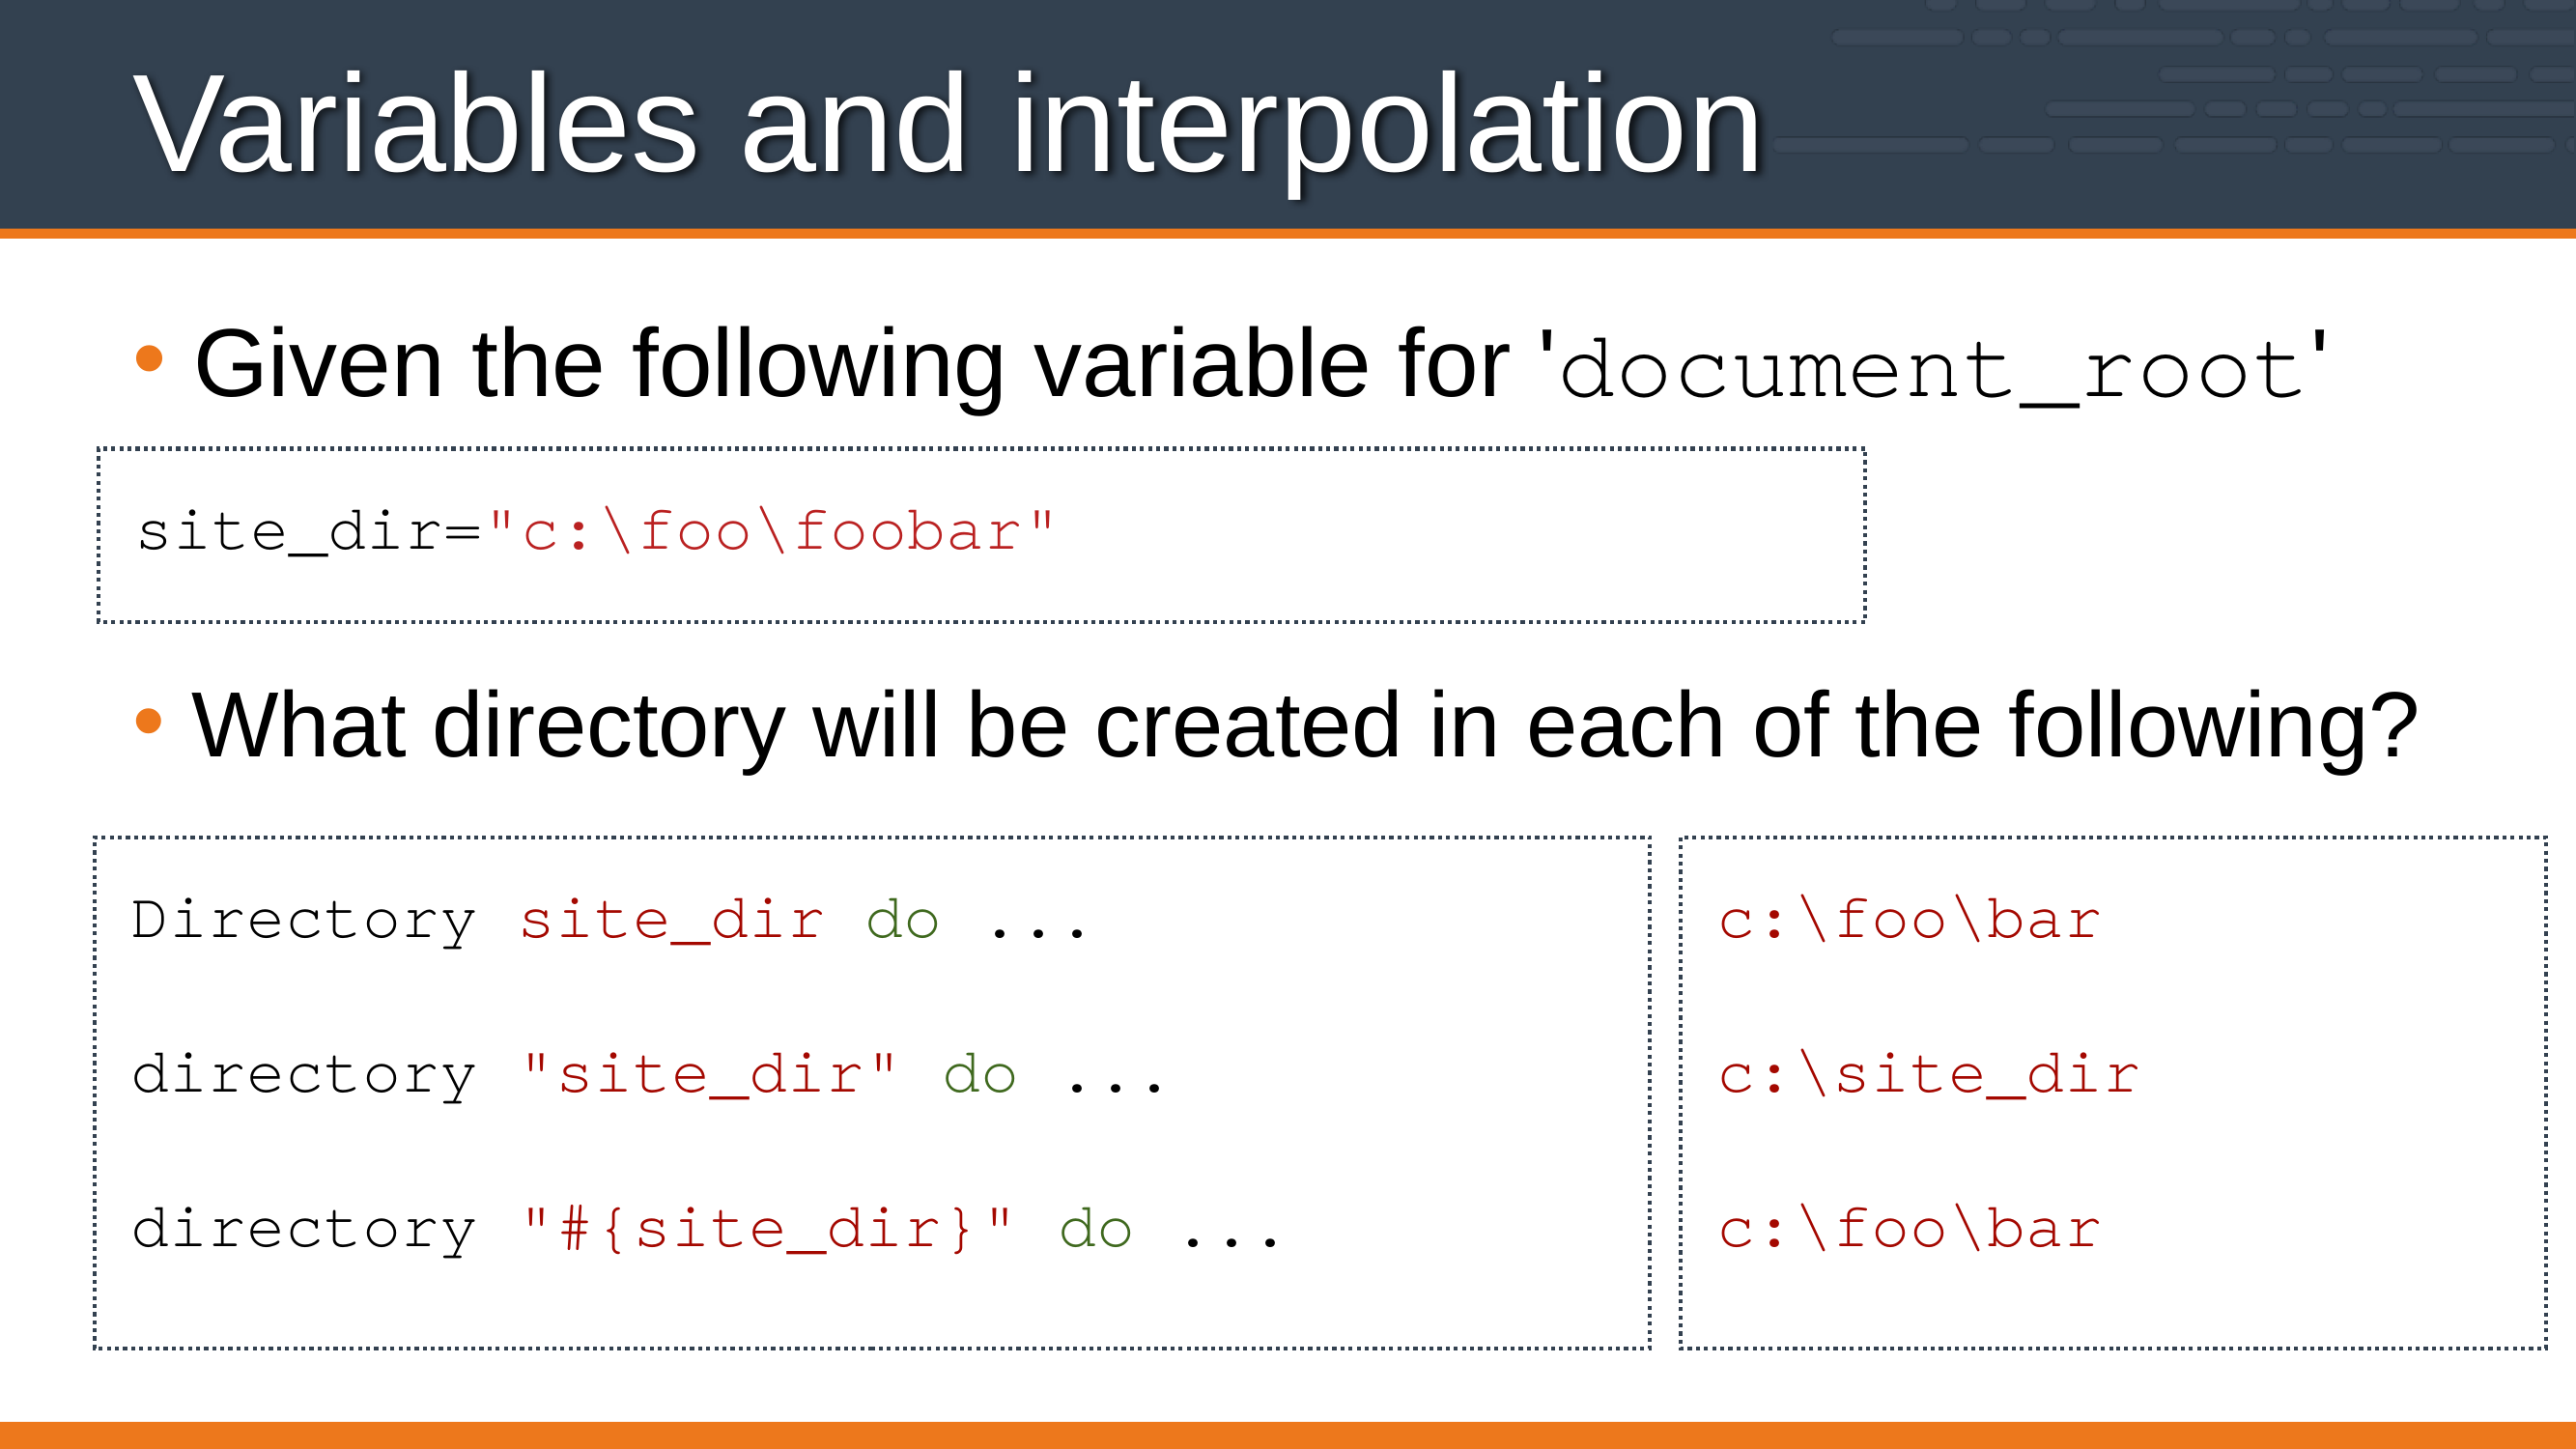

# Variables and interpolation
Given the following variable for 'document_root'
site_dir="c:\foo\foobar"
What directory will be created in each of the following?
Directory site_dir do ...

directory "site_dir" do ...

directory "#{site_dir}" do ...

c:\foo\bar

c:\site_dir

c:\foo\bar